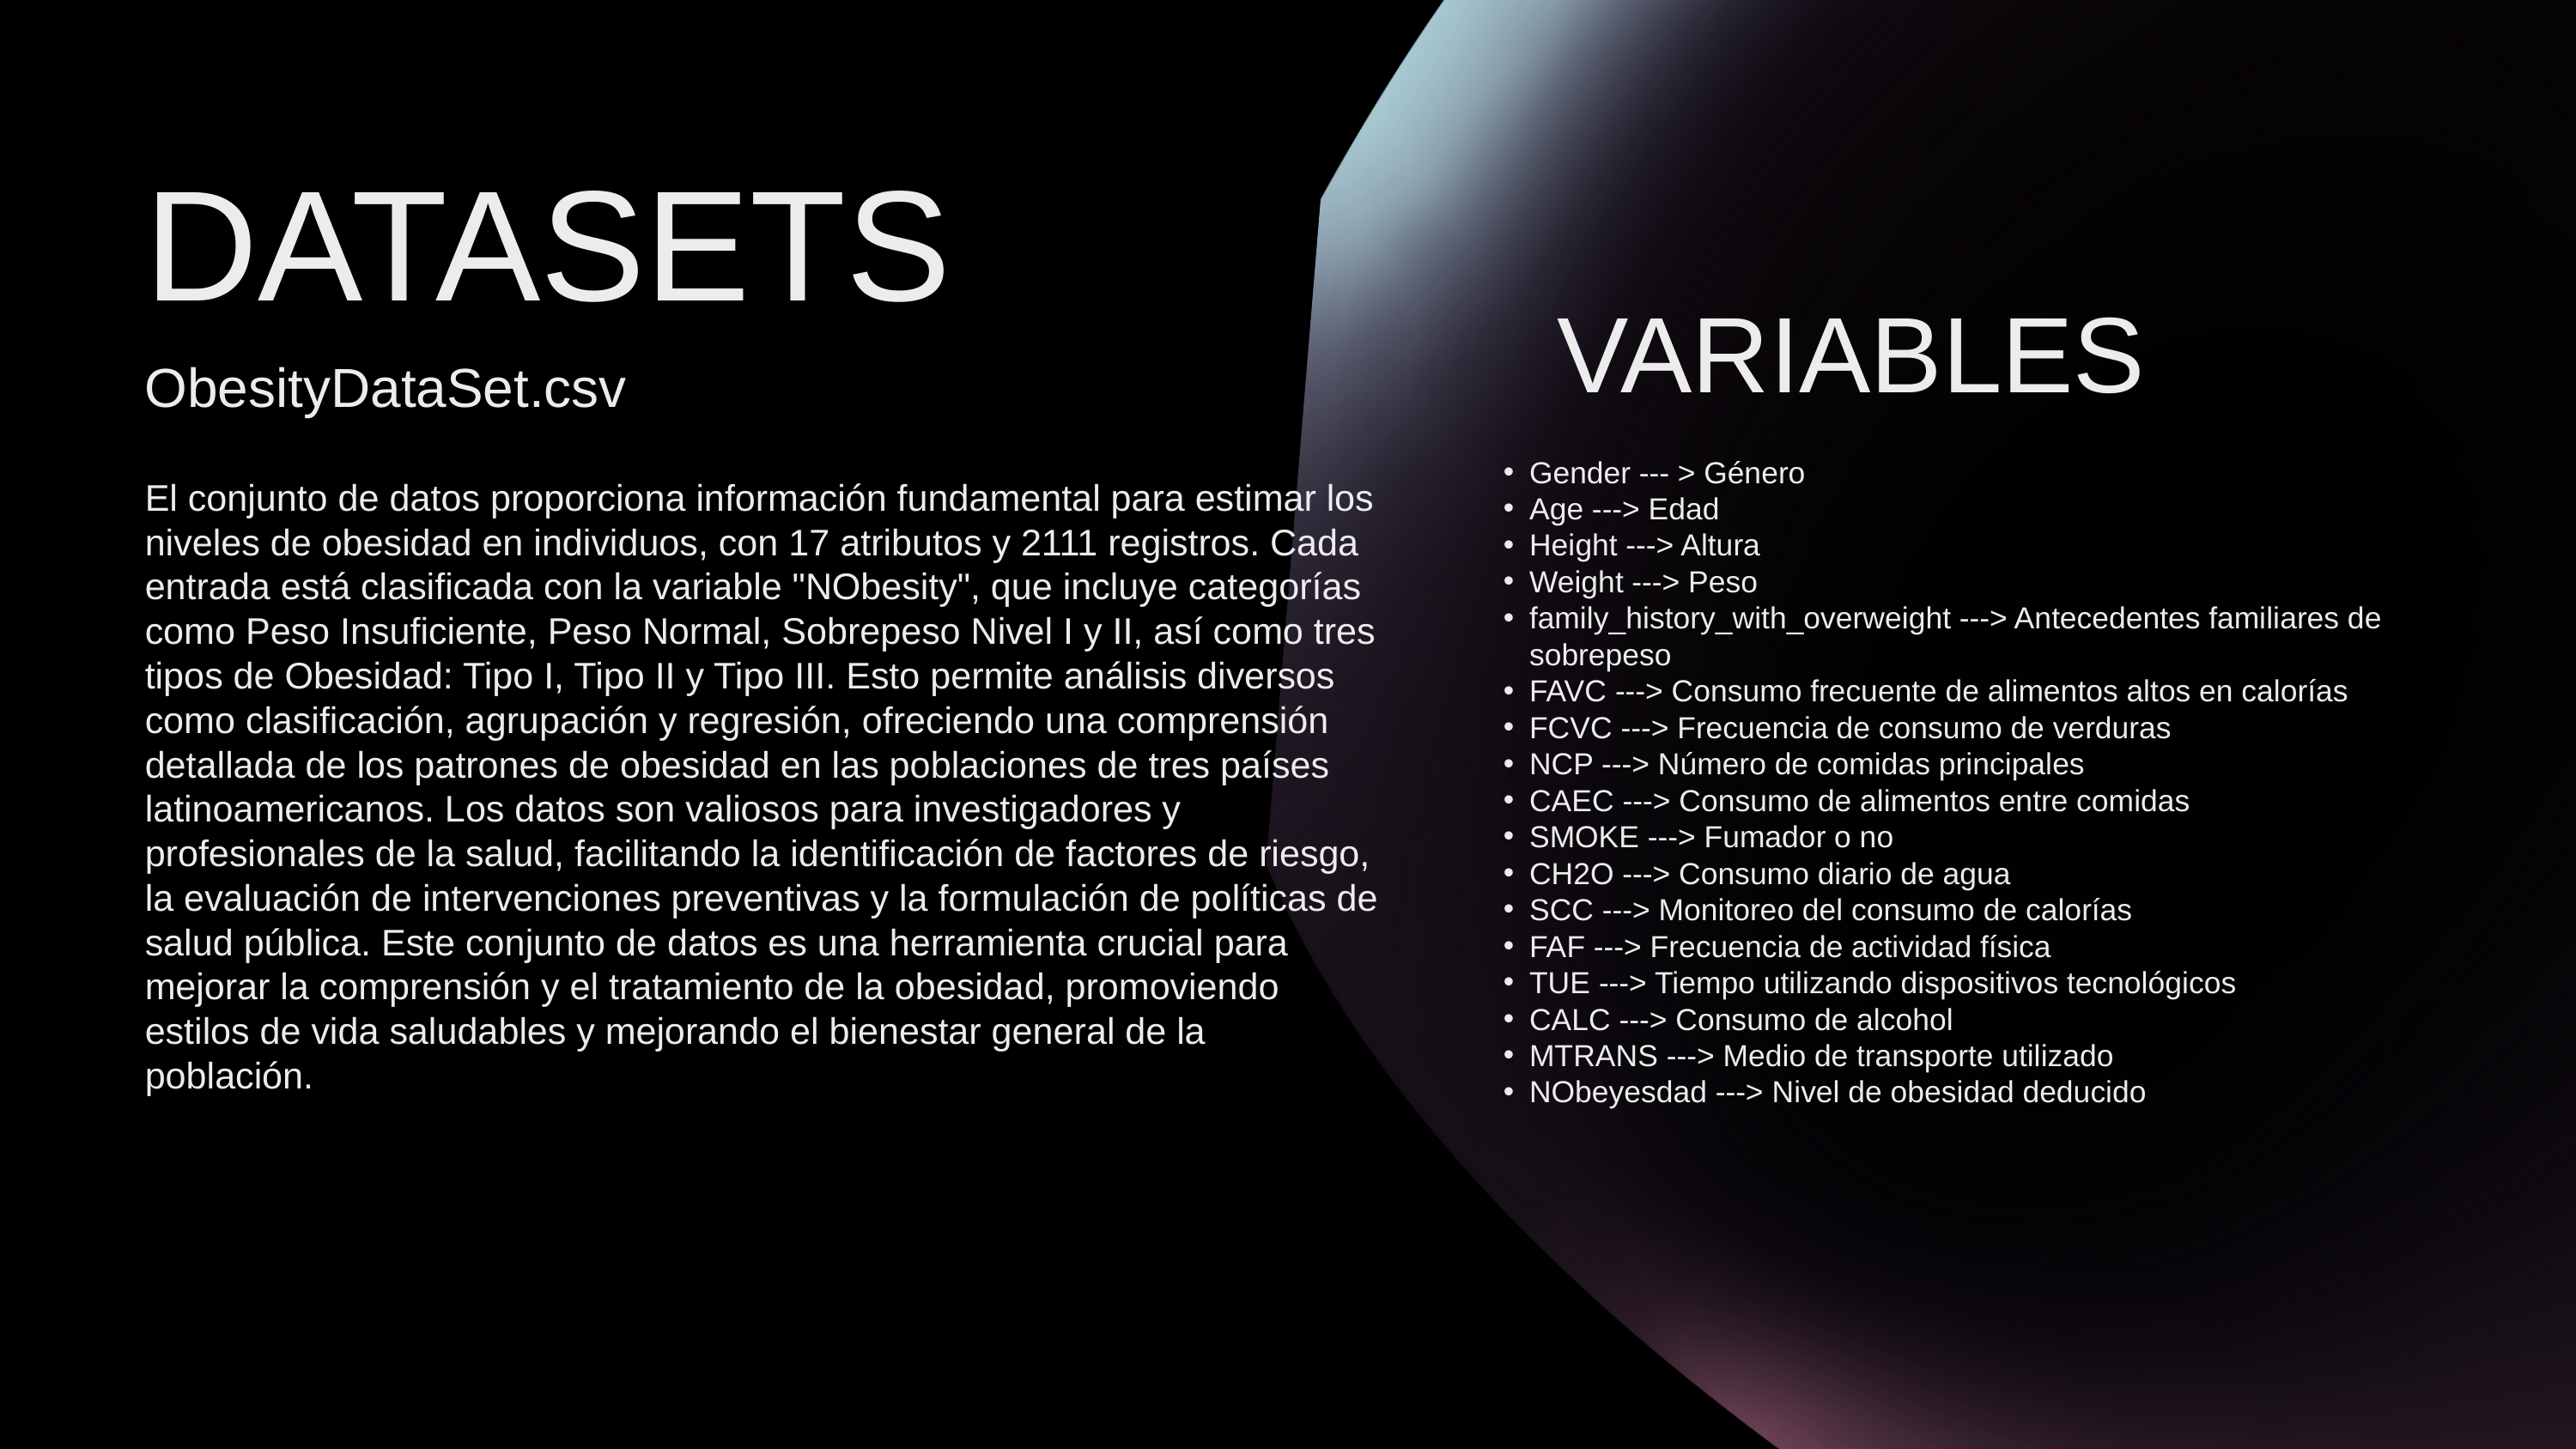

DATASETS
VARIABLES
ObesityDataSet.csv

El conjunto de datos proporciona información fundamental para estimar los niveles de obesidad en individuos, con 17 atributos y 2111 registros. Cada entrada está clasificada con la variable "NObesity", que incluye categorías como Peso Insuficiente, Peso Normal, Sobrepeso Nivel I y II, así como tres tipos de Obesidad: Tipo I, Tipo II y Tipo III. Esto permite análisis diversos como clasificación, agrupación y regresión, ofreciendo una comprensión detallada de los patrones de obesidad en las poblaciones de tres países latinoamericanos. Los datos son valiosos para investigadores y profesionales de la salud, facilitando la identificación de factores de riesgo, la evaluación de intervenciones preventivas y la formulación de políticas de salud pública. Este conjunto de datos es una herramienta crucial para mejorar la comprensión y el tratamiento de la obesidad, promoviendo estilos de vida saludables y mejorando el bienestar general de la población.
Gender --- > Género
Age ---> Edad
Height ---> Altura
Weight ---> Peso
family_history_with_overweight ---> Antecedentes familiares de sobrepeso
FAVC ---> Consumo frecuente de alimentos altos en calorías
FCVC ---> Frecuencia de consumo de verduras
NCP ---> Número de comidas principales
CAEC ---> Consumo de alimentos entre comidas
SMOKE ---> Fumador o no
CH2O ---> Consumo diario de agua
SCC ---> Monitoreo del consumo de calorías
FAF ---> Frecuencia de actividad física
TUE ---> Tiempo utilizando dispositivos tecnológicos
CALC ---> Consumo de alcohol
MTRANS ---> Medio de transporte utilizado
NObeyesdad ---> Nivel de obesidad deducido